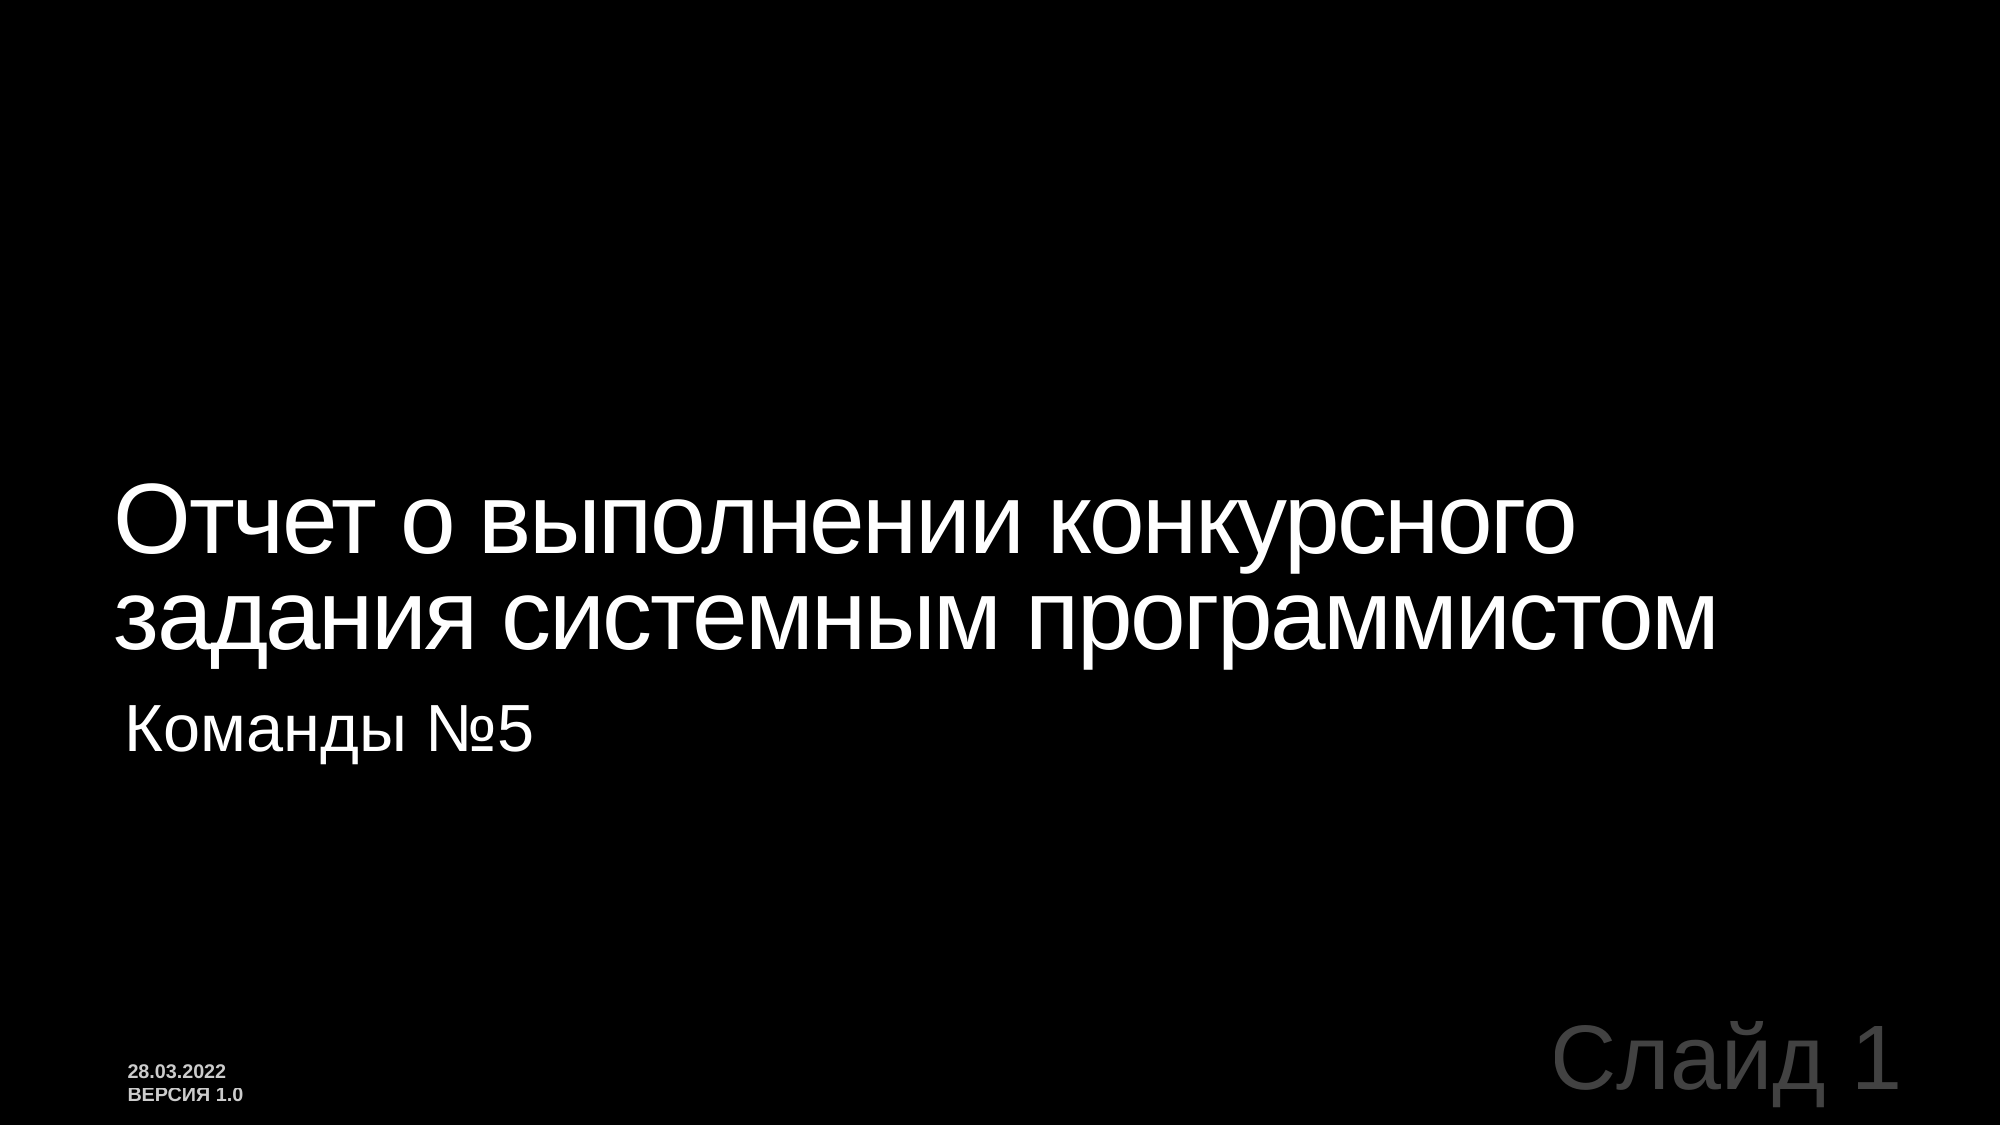

# Отчет о выполнении конкурсного задания системным программистом
Команды №5
Слайд 1
28.03.2022
Версия 1.0